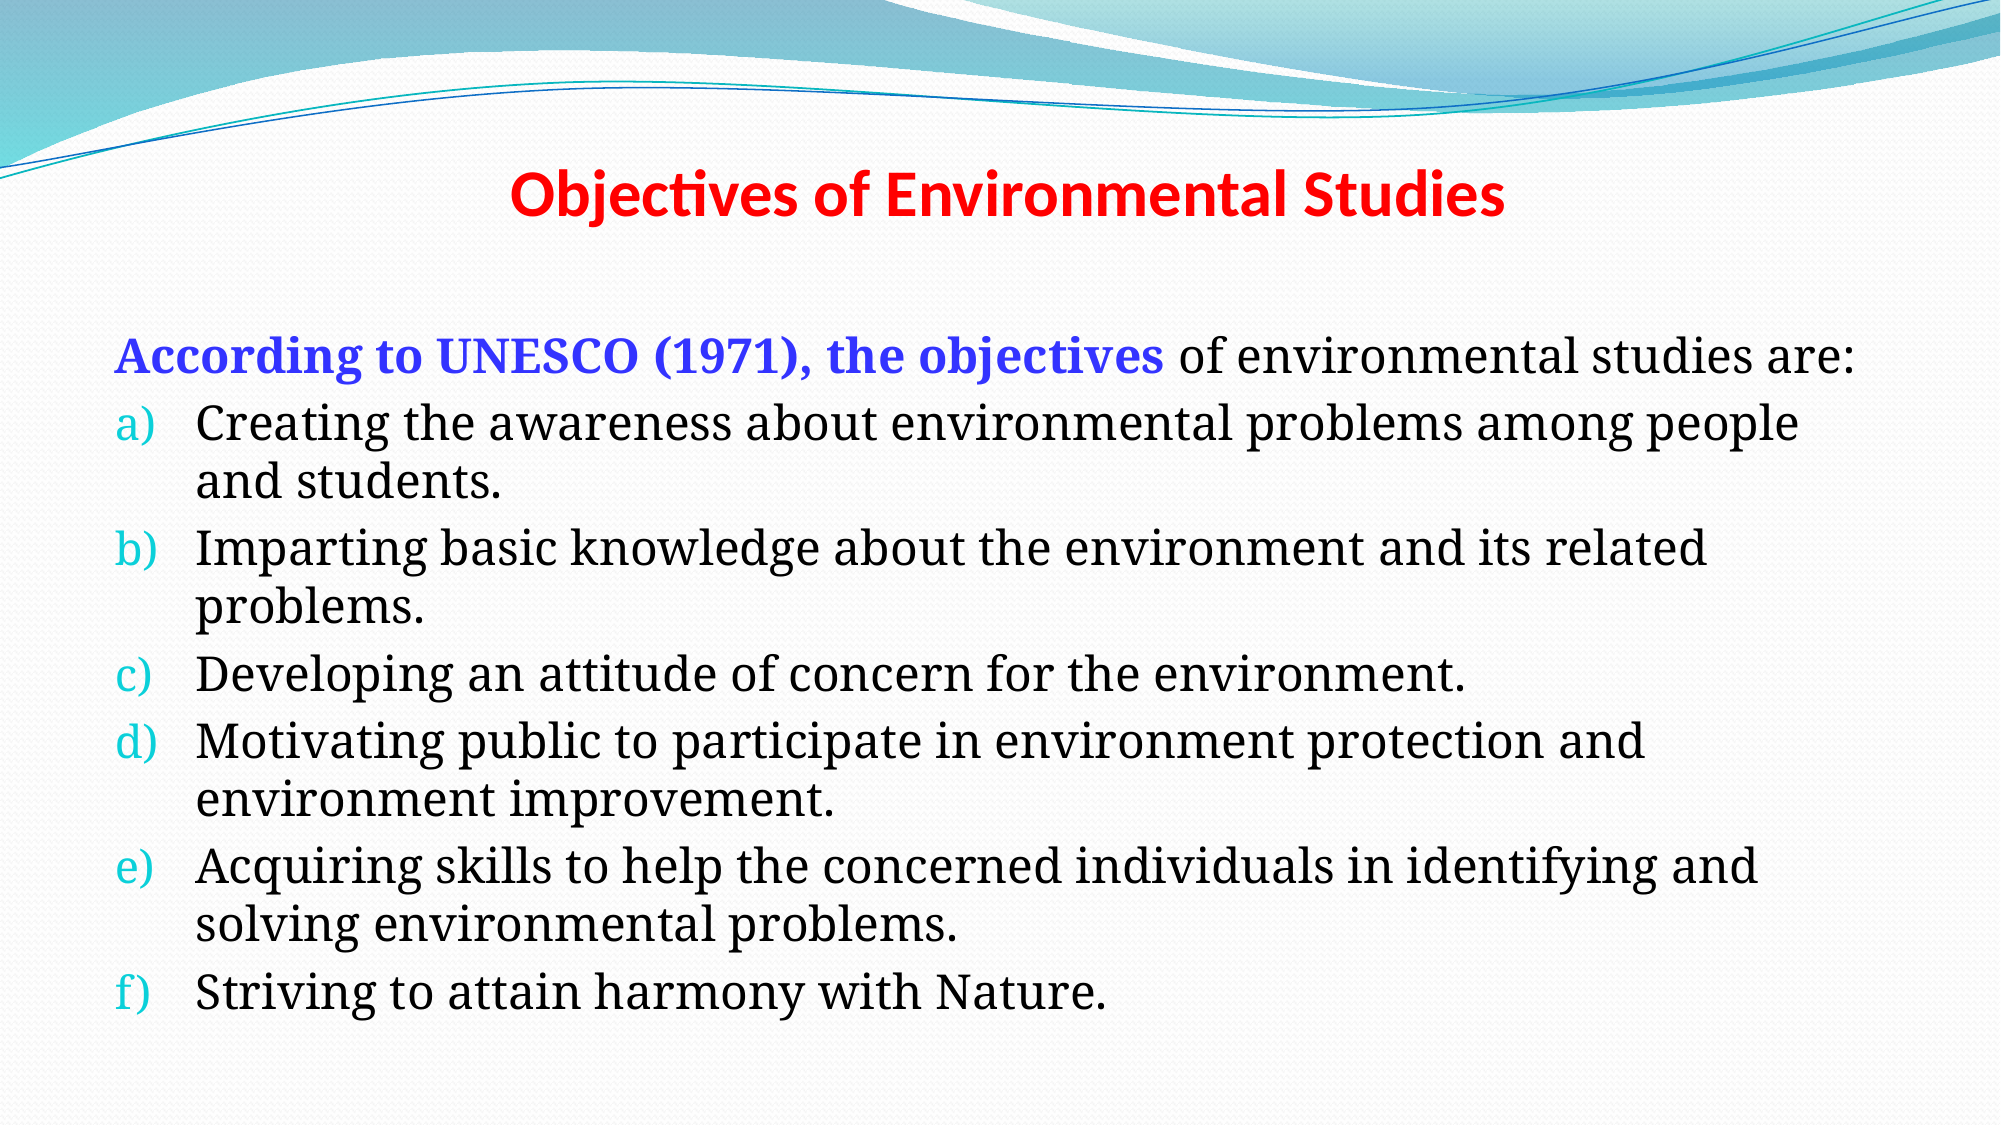

# Objectives of Environmental Studies
According to UNESCO (1971), the objectives of environmental studies are:
Creating the awareness about environmental problems among people and students.
Imparting basic knowledge about the environment and its related problems.
Developing an attitude of concern for the environment.
Motivating public to participate in environment protection and environment improvement.
Acquiring skills to help the concerned individuals in identifying and solving environmental problems.
Striving to attain harmony with Nature.